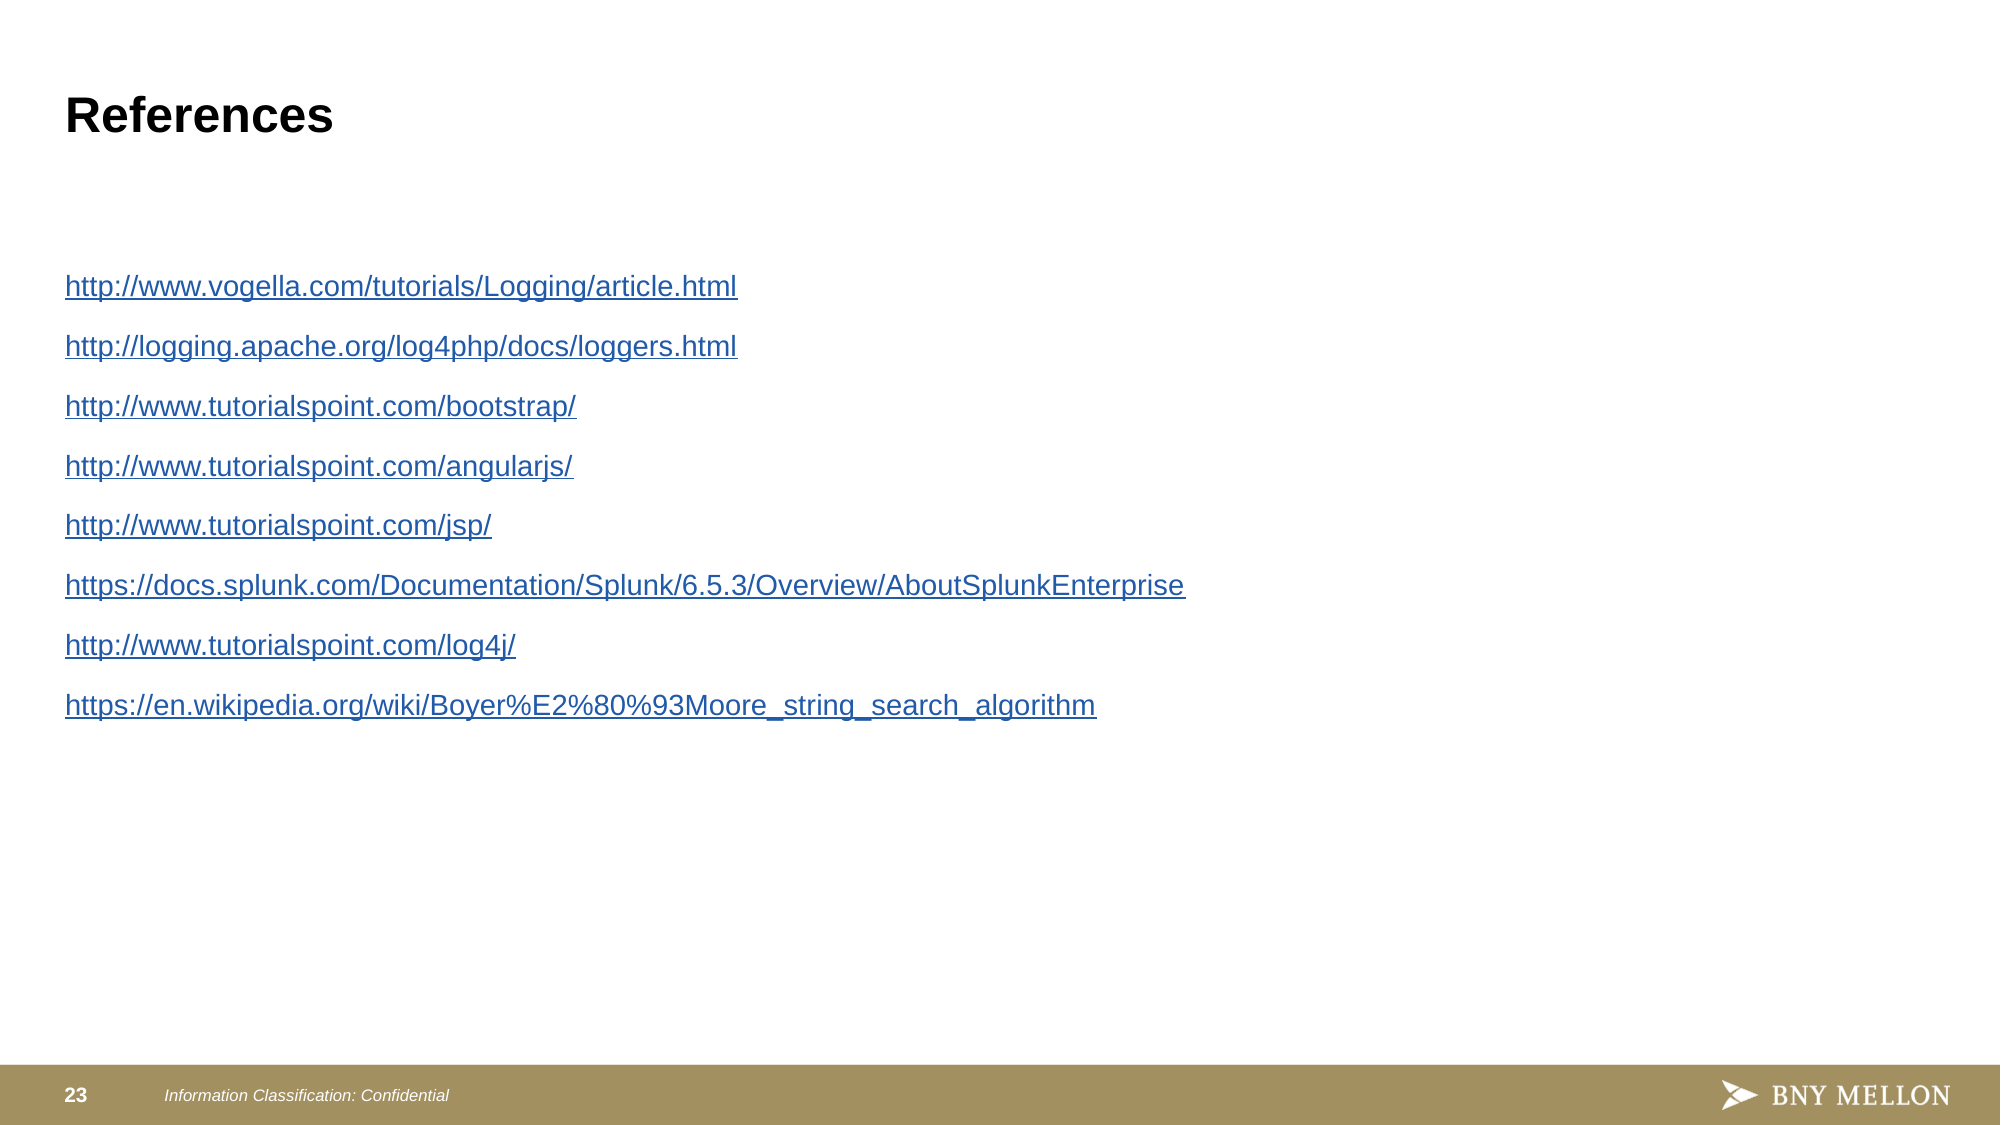

# References
http://www.vogella.com/tutorials/Logging/article.html
http://logging.apache.org/log4php/docs/loggers.html
http://www.tutorialspoint.com/bootstrap/
http://www.tutorialspoint.com/angularjs/
http://www.tutorialspoint.com/jsp/
https://docs.splunk.com/Documentation/Splunk/6.5.3/Overview/AboutSplunkEnterprise
http://www.tutorialspoint.com/log4j/
https://en.wikipedia.org/wiki/Boyer%E2%80%93Moore_string_search_algorithm